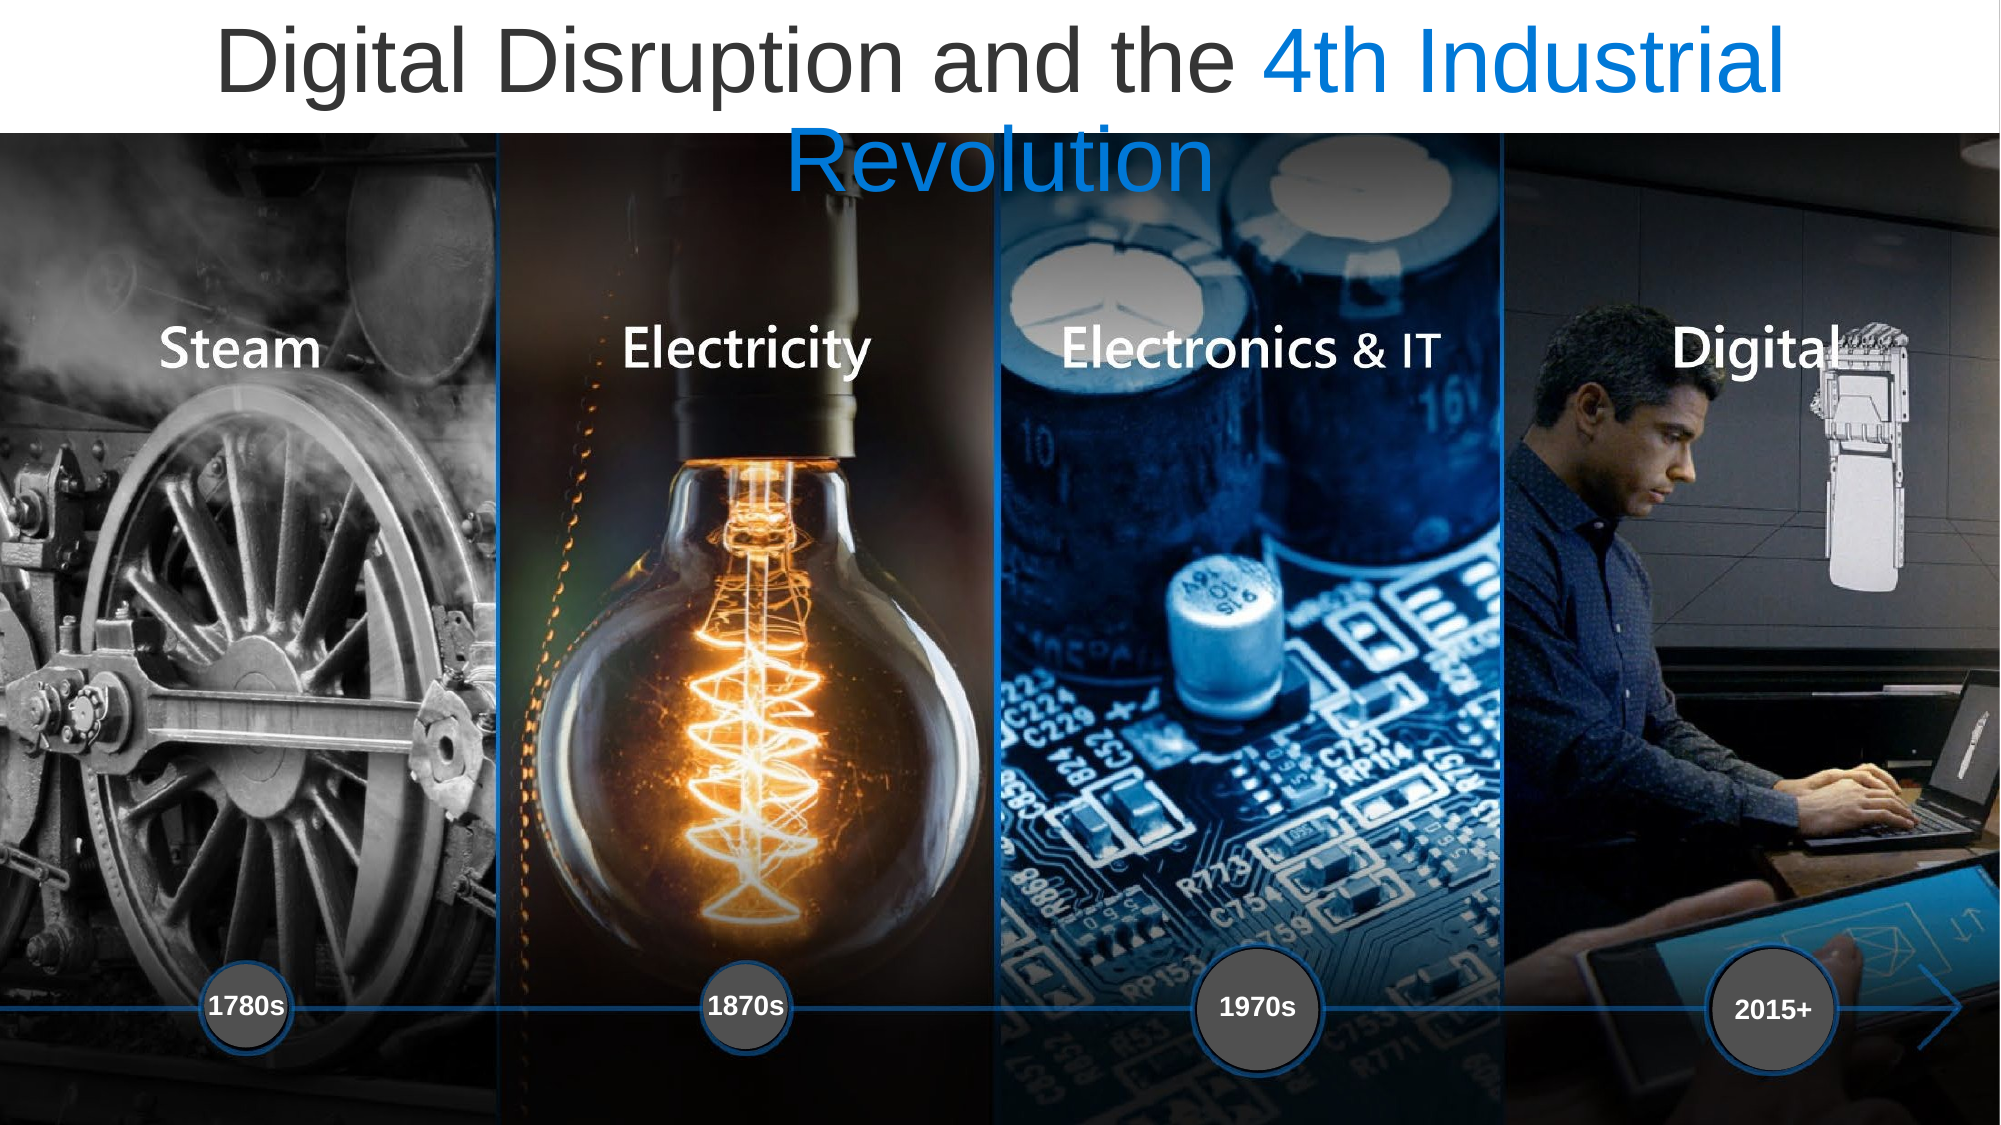

# Digital Disruption and the 4th Industrial Revolution

1780s
1870s
1970s
2015+